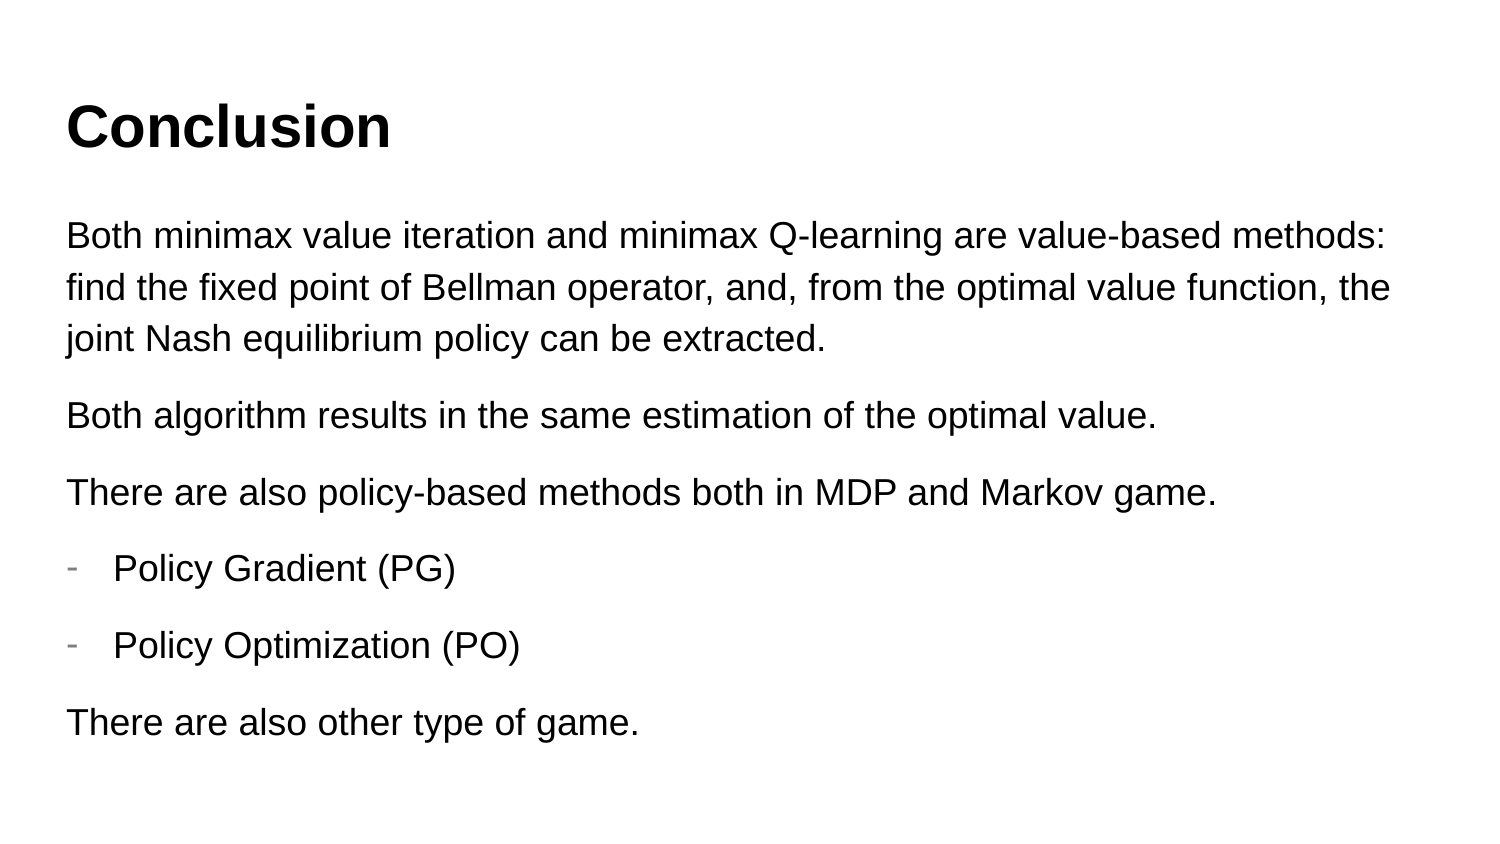

# Conclusion
Both minimax value iteration and minimax Q-learning are value-based methods: find the fixed point of Bellman operator, and, from the optimal value function, the joint Nash equilibrium policy can be extracted.
Both algorithm results in the same estimation of the optimal value.
There are also policy-based methods both in MDP and Markov game.
Policy Gradient (PG)
Policy Optimization (PO)
There are also other type of game.